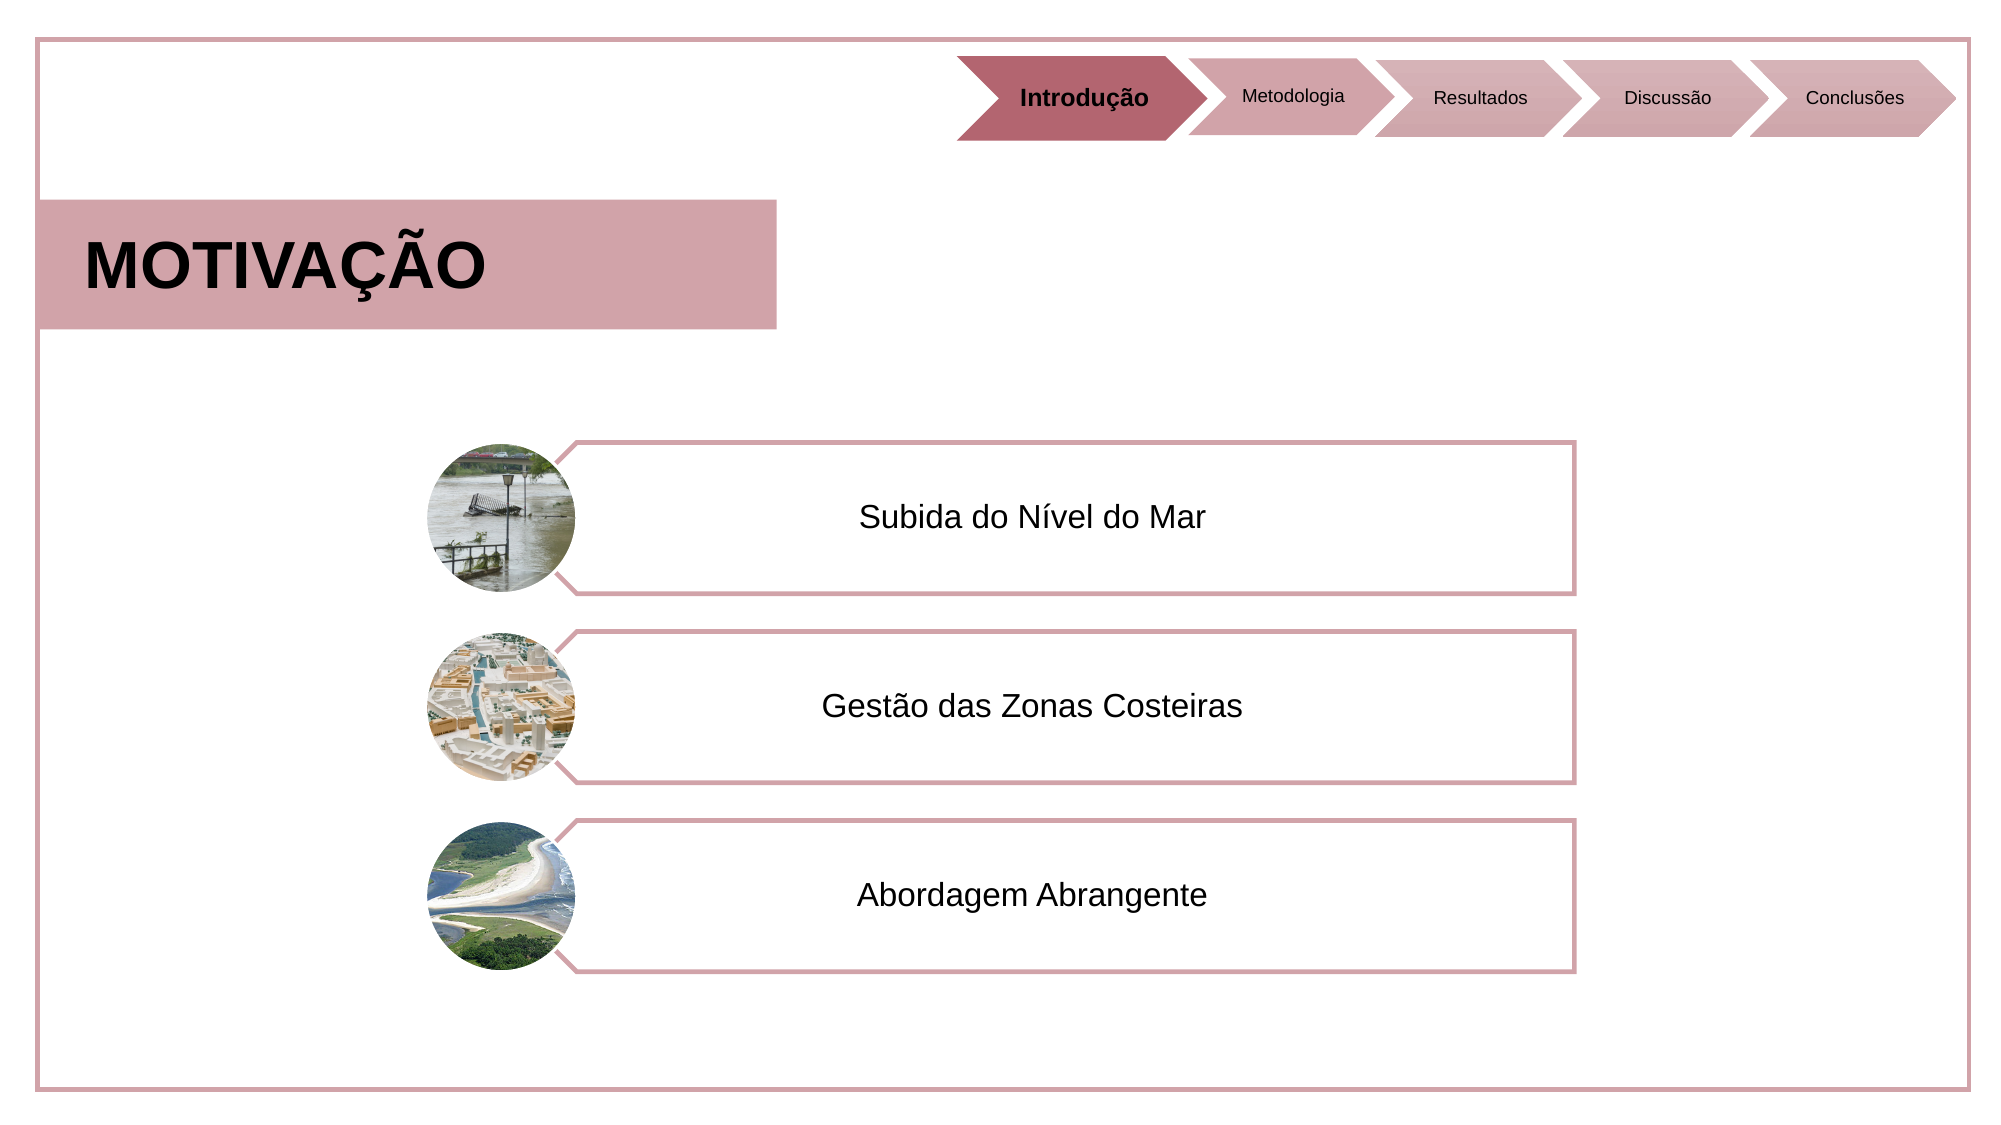

MOTIVAÇÃO
Subida do Nível do Mar
Gestão das Zonas Costeiras
Abordagem Abrangente